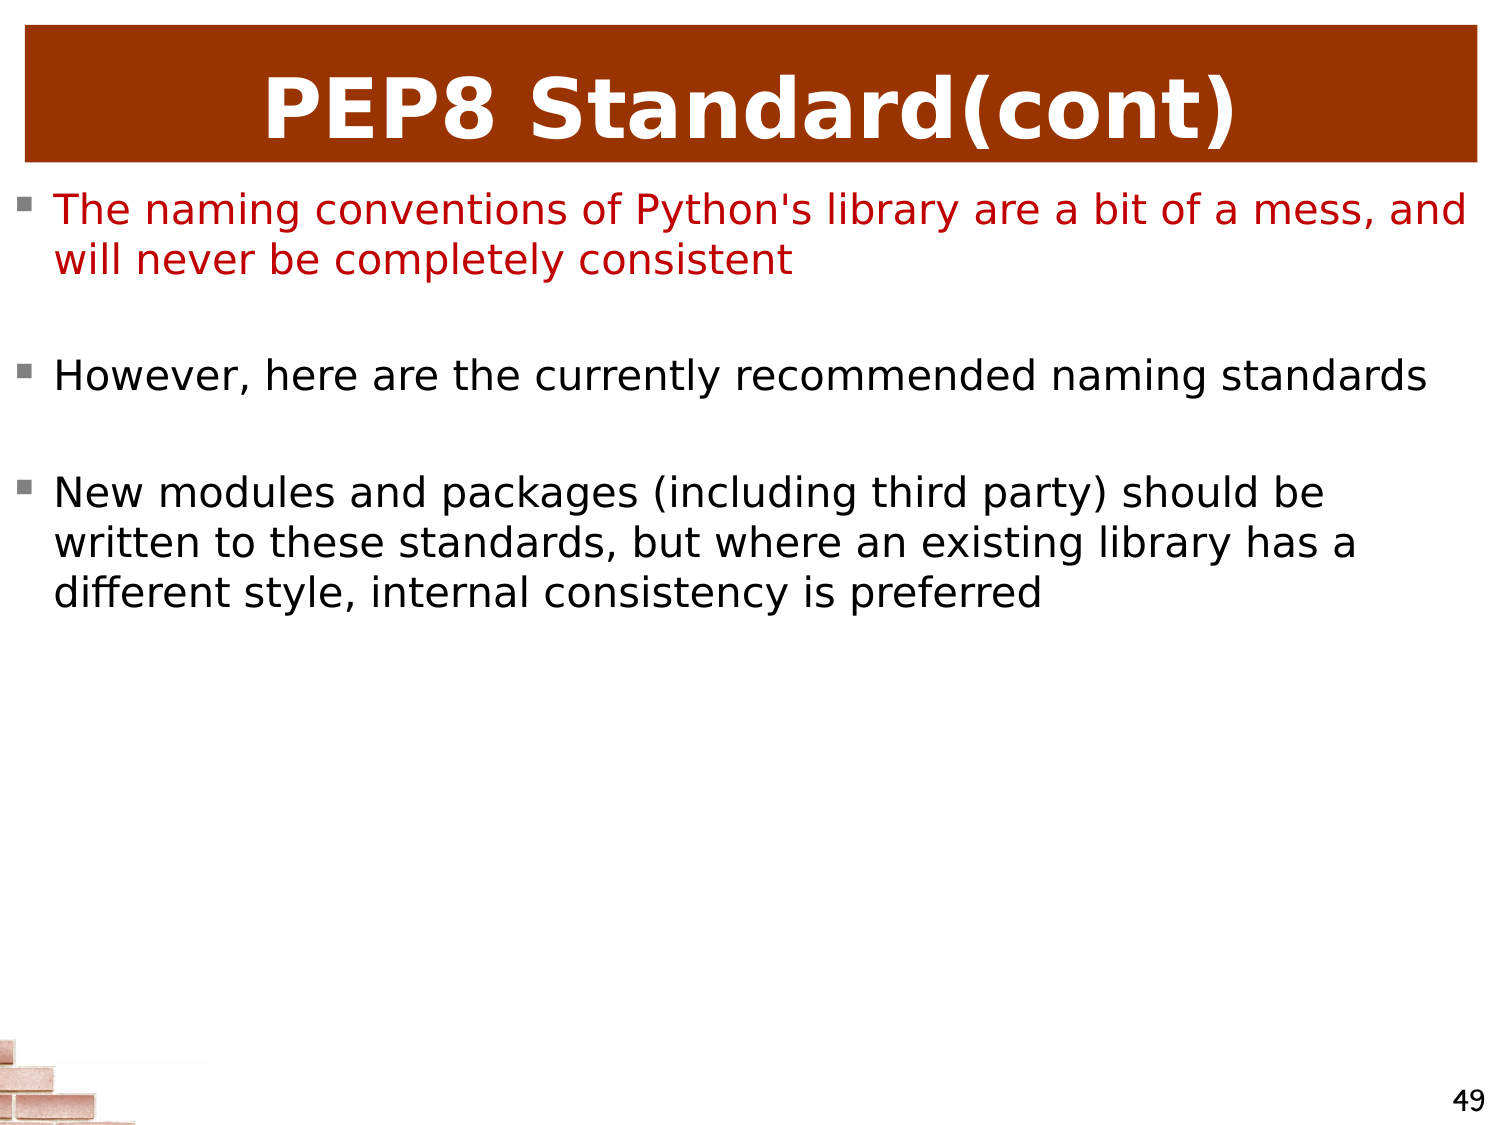

# PEP8 Standard(cont)
The naming conventions of Python's library are a bit of a mess, and will never be completely consistent

However, here are the currently recommended naming standards

New modules and packages (including third party) should be written to these standards, but where an existing library has a different style, internal consistency is preferred

49